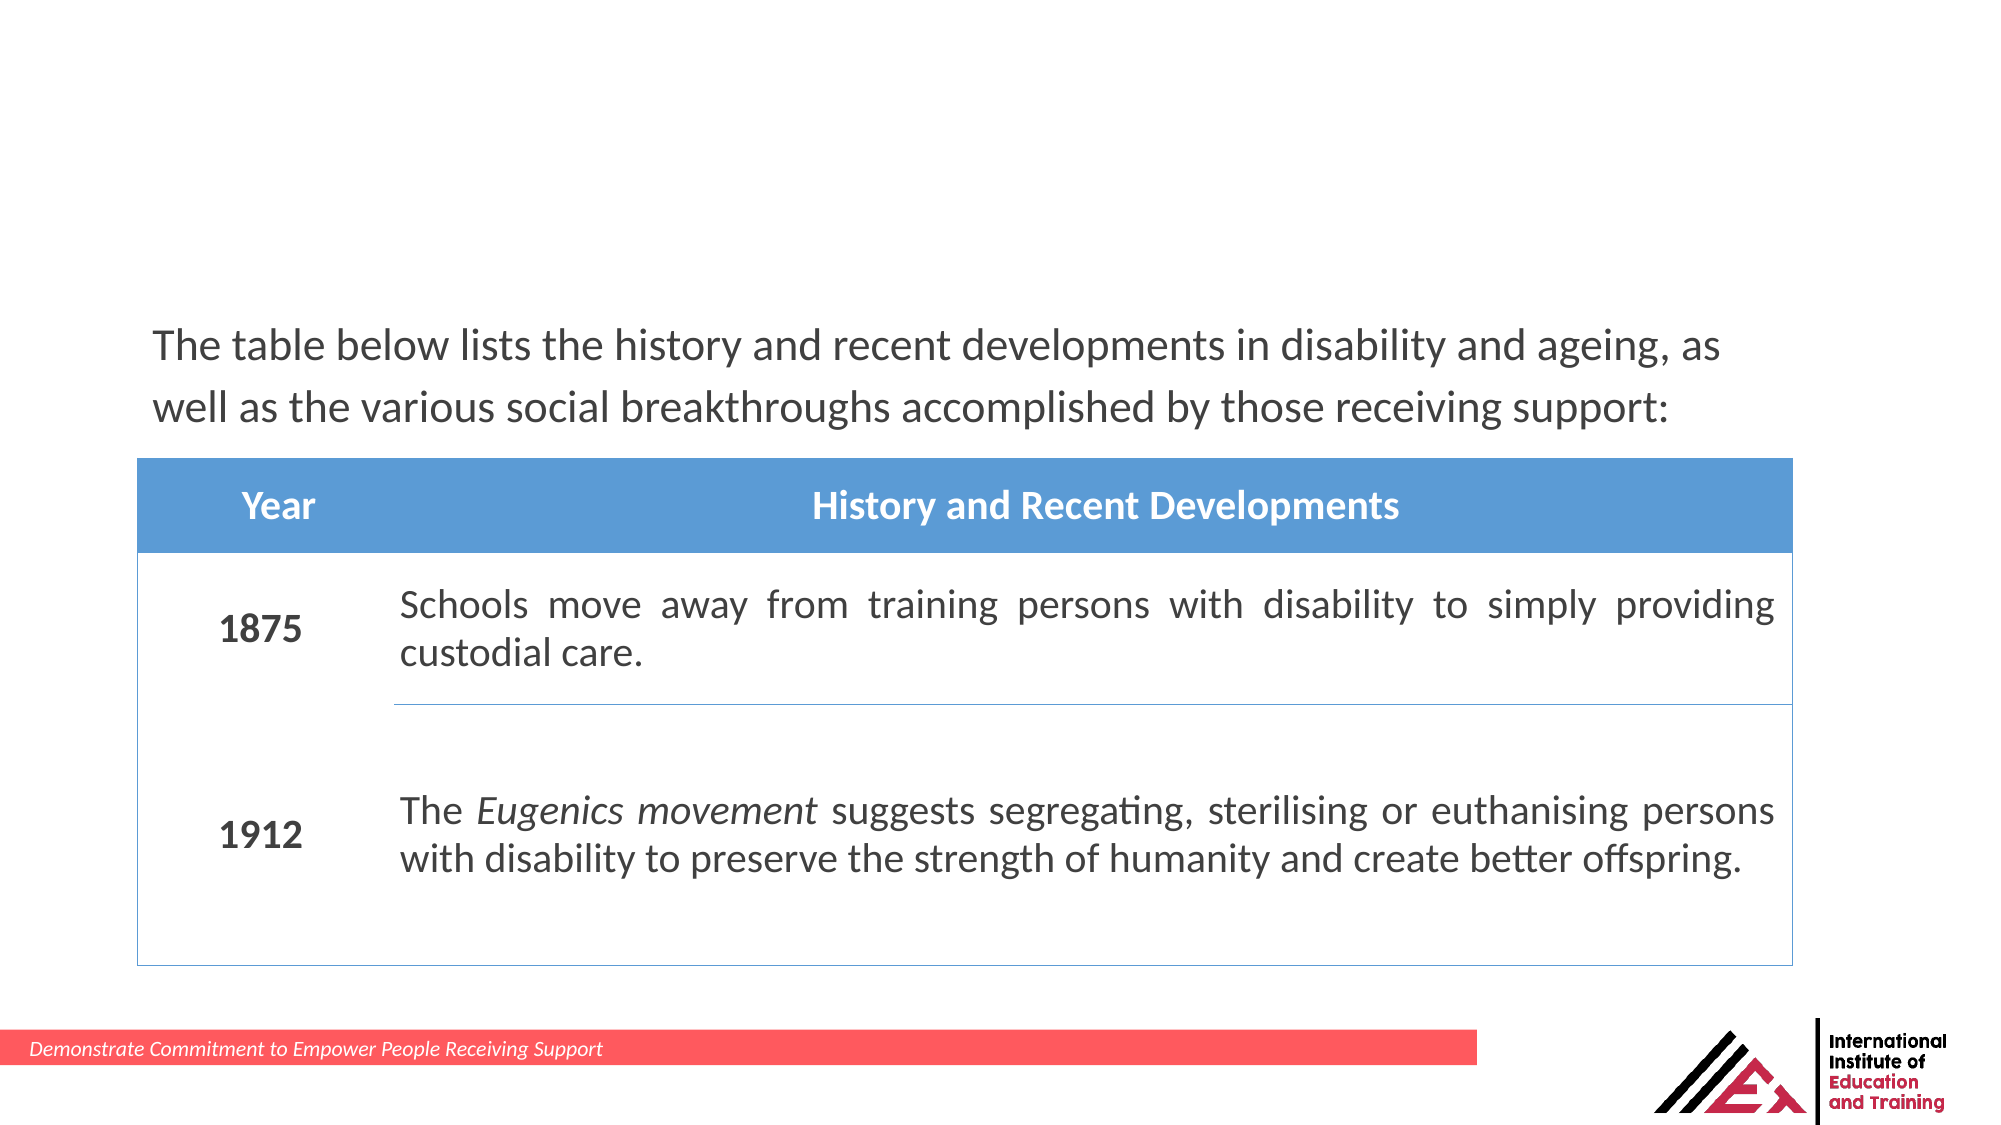

#
The table below lists the history and recent developments in disability and ageing, as well as the various social breakthroughs accomplished by those receiving support:

| Year | History and Recent Developments |
| --- | --- |
| 1875 | Schools move away from training persons with disability to simply providing custodial care. |
| 1912 | The Eugenics movement suggests segregating, sterilising or euthanising persons with disability to preserve the strength of humanity and create better offspring. |
Demonstrate Commitment to Empower People Receiving Support